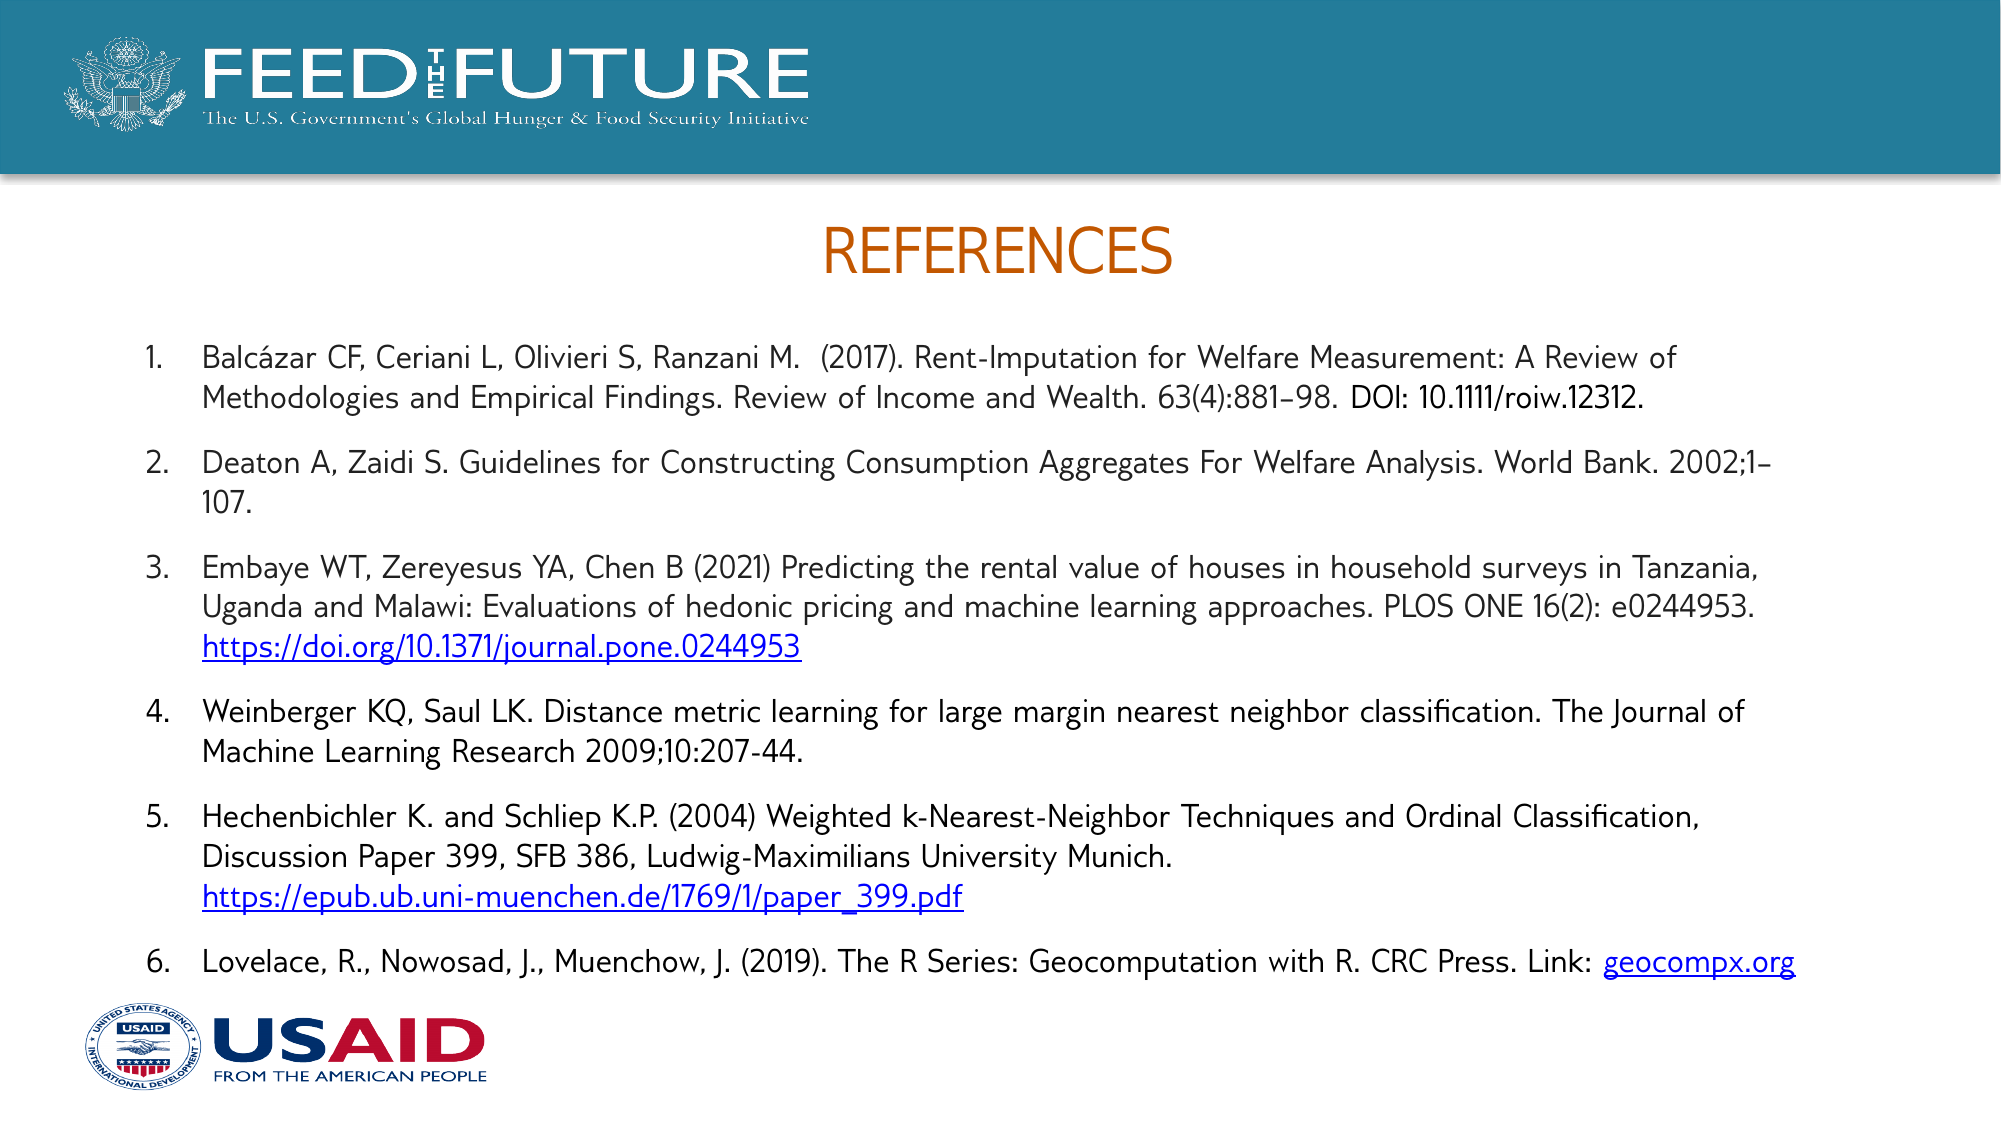

# References
Balcázar CF, Ceriani L, Olivieri S, Ranzani M.  (2017). Rent-Imputation for Welfare Measurement: A Review of Methodologies and Empirical Findings. Review of Income and Wealth. 63(4):881–98. DOI: 10.1111/roiw.12312.
Deaton A, Zaidi S. Guidelines for Constructing Consumption Aggregates For Welfare Analysis. World Bank. 2002;1–107.
Embaye WT, Zereyesus YA, Chen B (2021) Predicting the rental value of houses in household surveys in Tanzania, Uganda and Malawi: Evaluations of hedonic pricing and machine learning approaches. PLOS ONE 16(2): e0244953. https://doi.org/10.1371/journal.pone.0244953
Weinberger KQ, Saul LK. Distance metric learning for large margin nearest neighbor classification. The Journal of Machine Learning Research 2009;10:207-44.
Hechenbichler K. and Schliep K.P. (2004) Weighted k-Nearest-Neighbor Techniques and Ordinal Classification, Discussion Paper 399, SFB 386, Ludwig-Maximilians University Munich. https://epub.ub.uni-muenchen.de/1769/1/paper_399.pdf
Lovelace, R., Nowosad, J., Muenchow, J. (2019). The R Series: Geocomputation with R. CRC Press. Link: geocompx.org